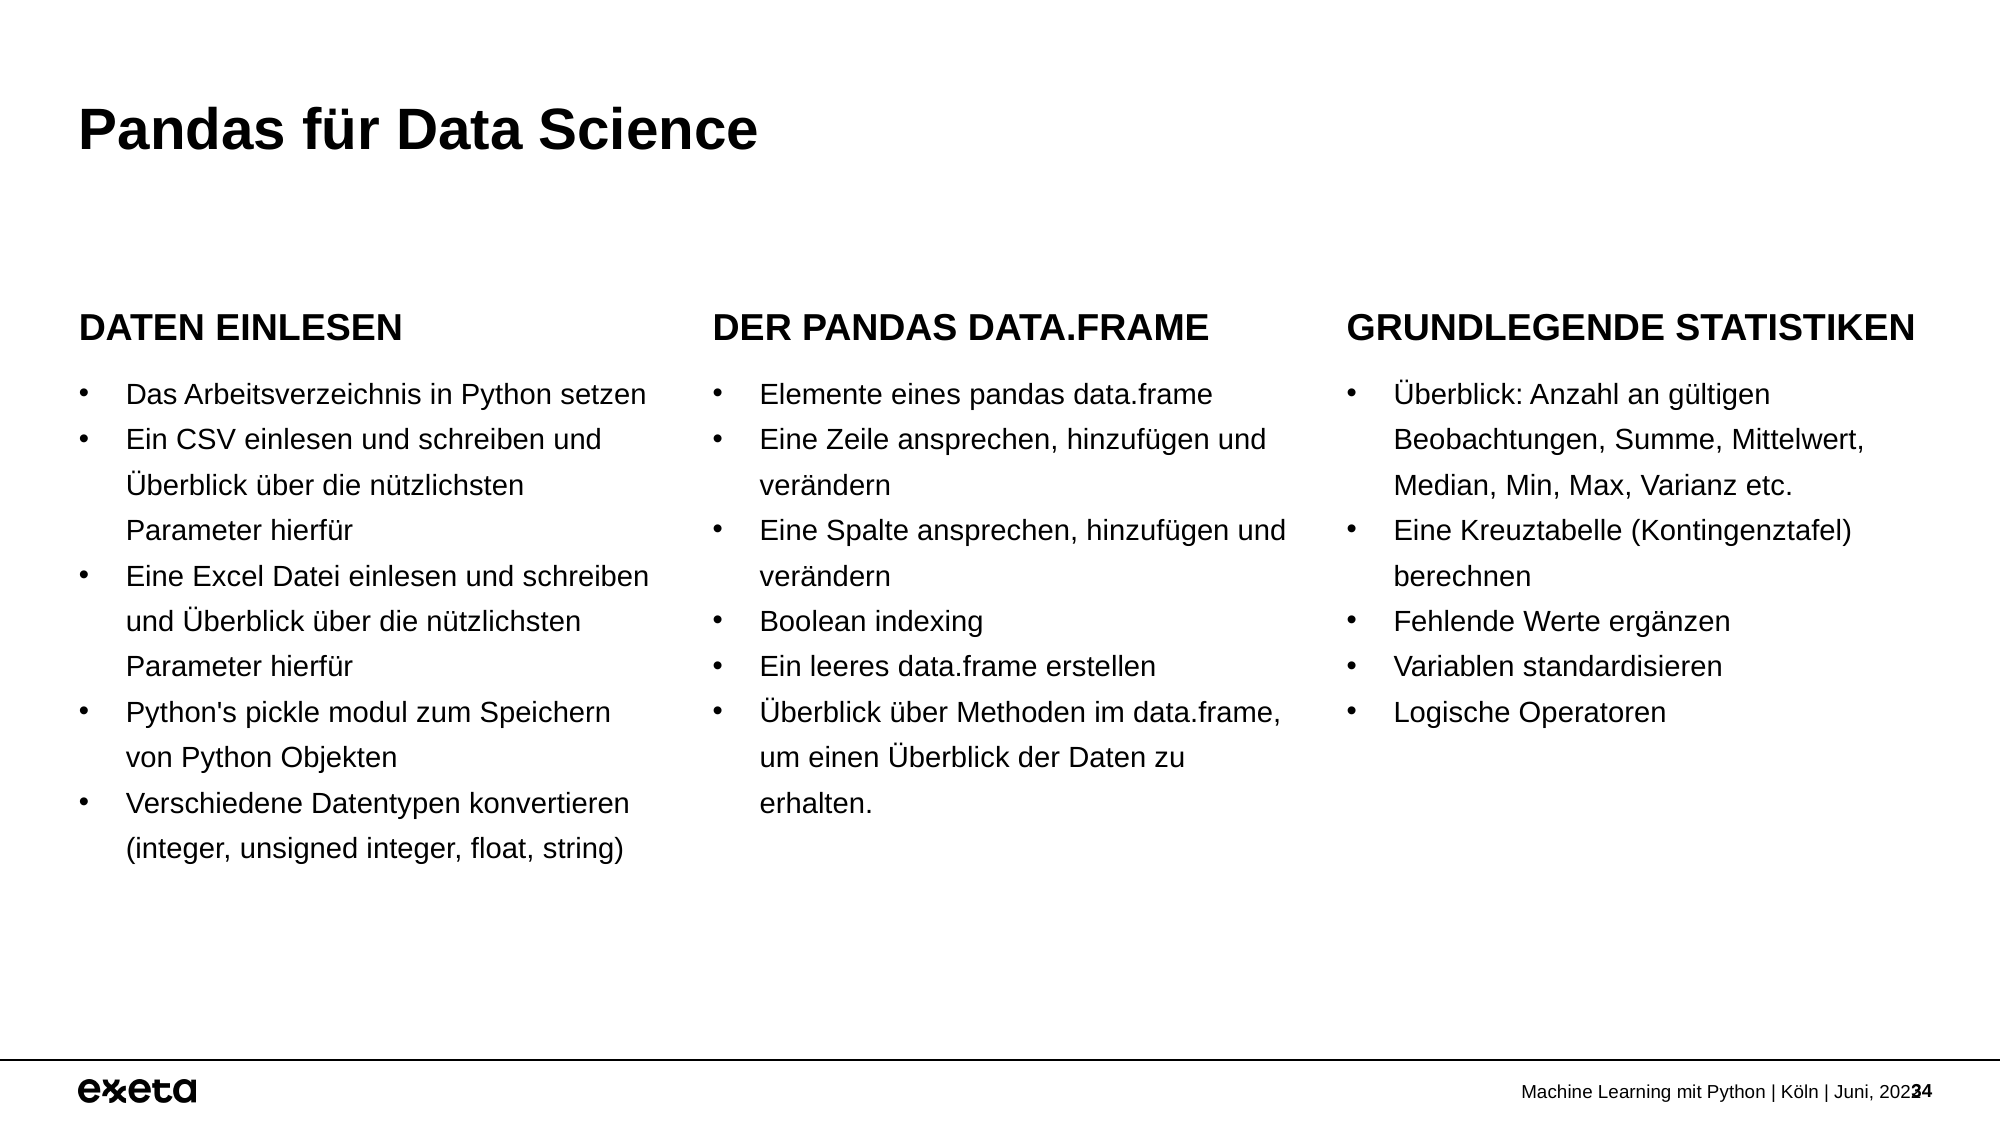

# Pandas für Data Science

Daten einlesen

Der Pandas Data.frame
Grundlegende Statistiken
Das Arbeitsverzeichnis in Python setzen
Ein CSV einlesen und schreiben und Überblick über die nützlichsten Parameter hierfür
Eine Excel Datei einlesen und schreiben und Überblick über die nützlichsten Parameter hierfür
Python's pickle modul zum Speichern von Python Objekten
Verschiedene Datentypen konvertieren (integer, unsigned integer, float, string)
Elemente eines pandas data.frame
Eine Zeile ansprechen, hinzufügen und verändern
Eine Spalte ansprechen, hinzufügen und verändern
Boolean indexing
Ein leeres data.frame erstellen
Überblick über Methoden im data.frame, um einen Überblick der Daten zu erhalten.

Überblick: Anzahl an gültigen Beobachtungen, Summe, Mittelwert,  Median, Min, Max, Varianz etc.
Eine Kreuztabelle (Kontingenztafel) berechnen
Fehlende Werte ergänzen
Variablen standardisieren
Logische Operatoren

Machine Learning mit Python | Köln | Juni, 2022